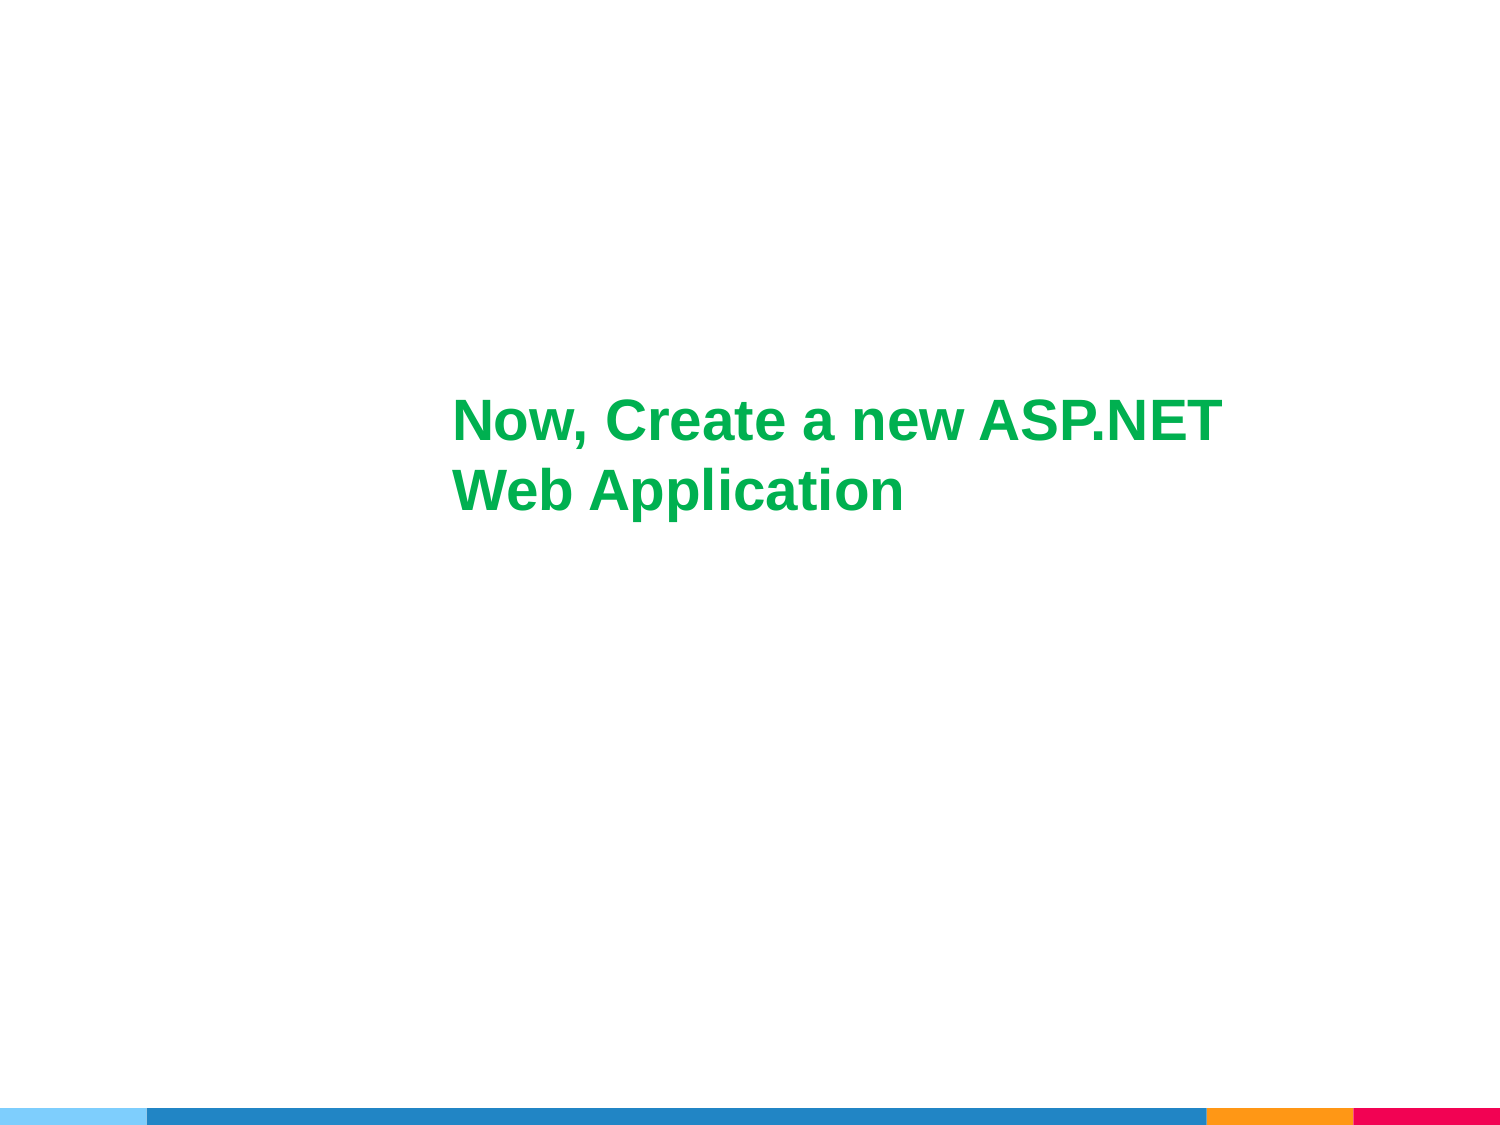

Now, Create a new ASP.NET Web Application